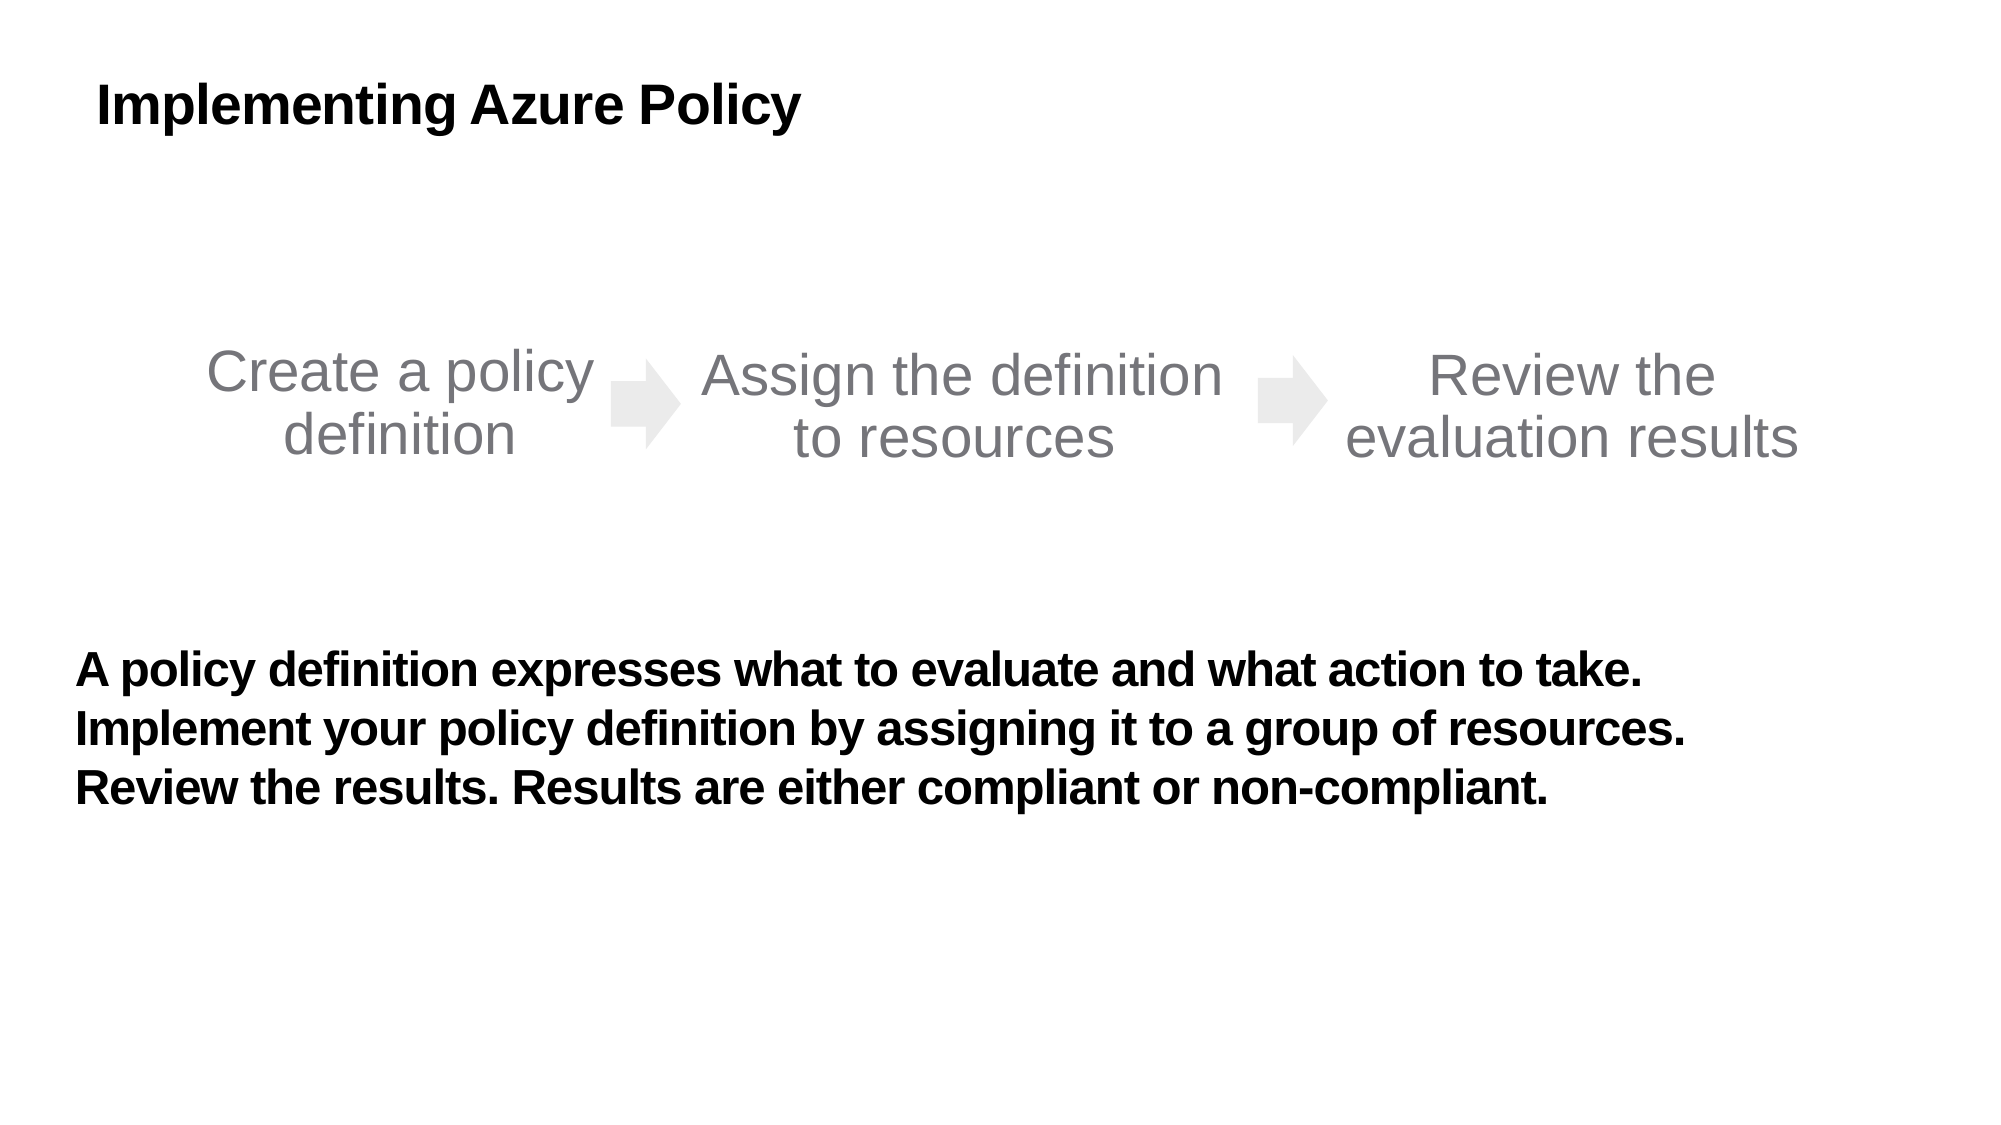

# Implementing Azure Policy
Create a policy definition
Assign the definition to resources
Review the evaluation results

A policy definition expresses what to evaluate and what action to take.
Implement your policy definition by assigning it to a group of resources.
Review the results. Results are either compliant or non-compliant.